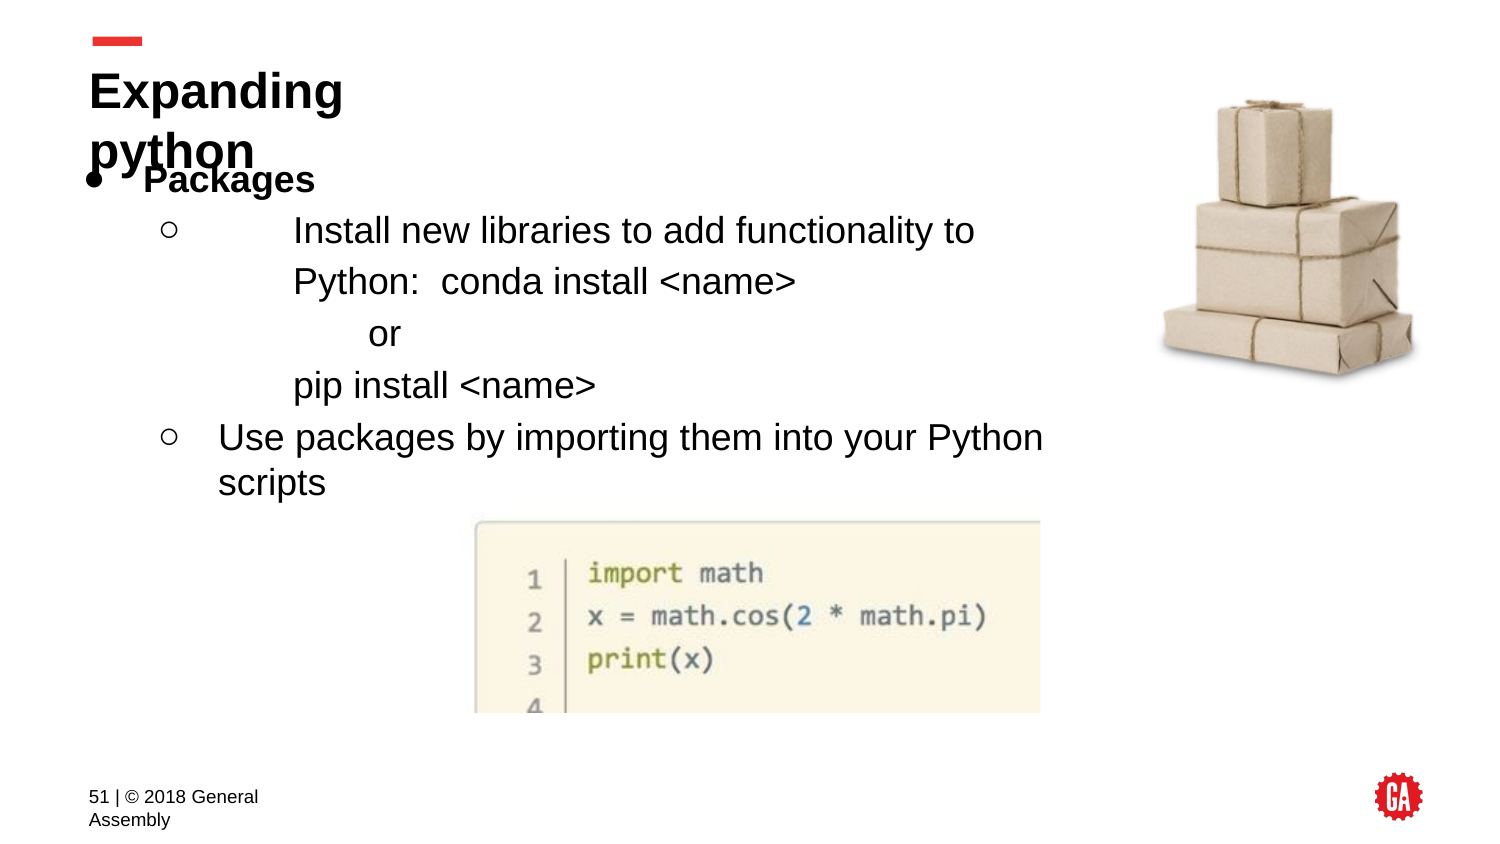

# Expanding python

Packages
Install new libraries to add functionality to Python:  conda install <name>
or
pip install <name>
Use packages by importing them into your Python scripts

51 | © 2018 General Assembly